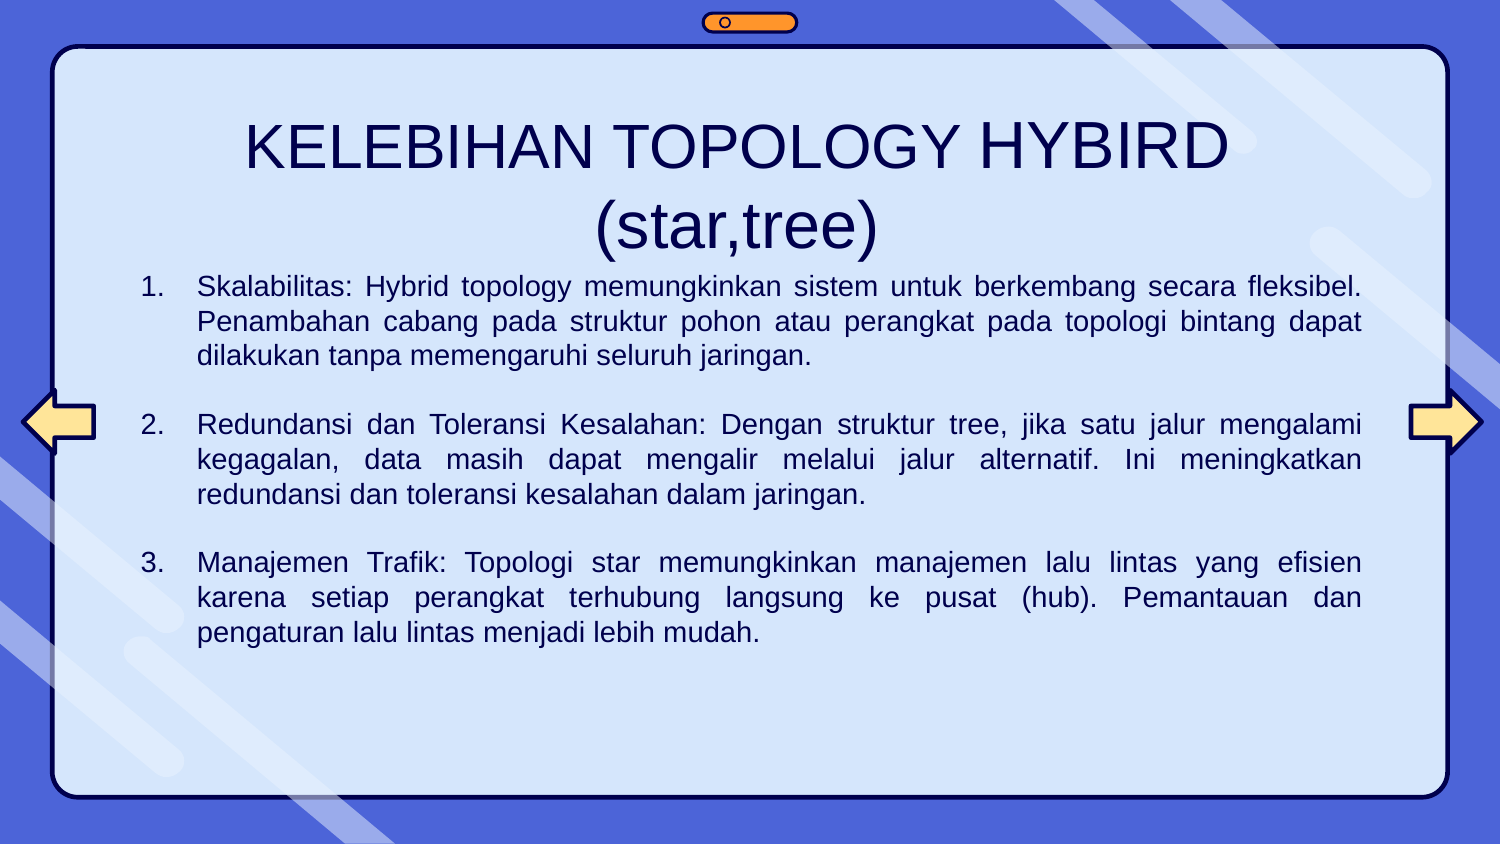

KELEBIHAN TOPOLOGY HYBIRD (star,tree)
Skalabilitas: Hybrid topology memungkinkan sistem untuk berkembang secara fleksibel. Penambahan cabang pada struktur pohon atau perangkat pada topologi bintang dapat dilakukan tanpa memengaruhi seluruh jaringan.
Redundansi dan Toleransi Kesalahan: Dengan struktur tree, jika satu jalur mengalami kegagalan, data masih dapat mengalir melalui jalur alternatif. Ini meningkatkan redundansi dan toleransi kesalahan dalam jaringan.
Manajemen Trafik: Topologi star memungkinkan manajemen lalu lintas yang efisien karena setiap perangkat terhubung langsung ke pusat (hub). Pemantauan dan pengaturan lalu lintas menjadi lebih mudah.